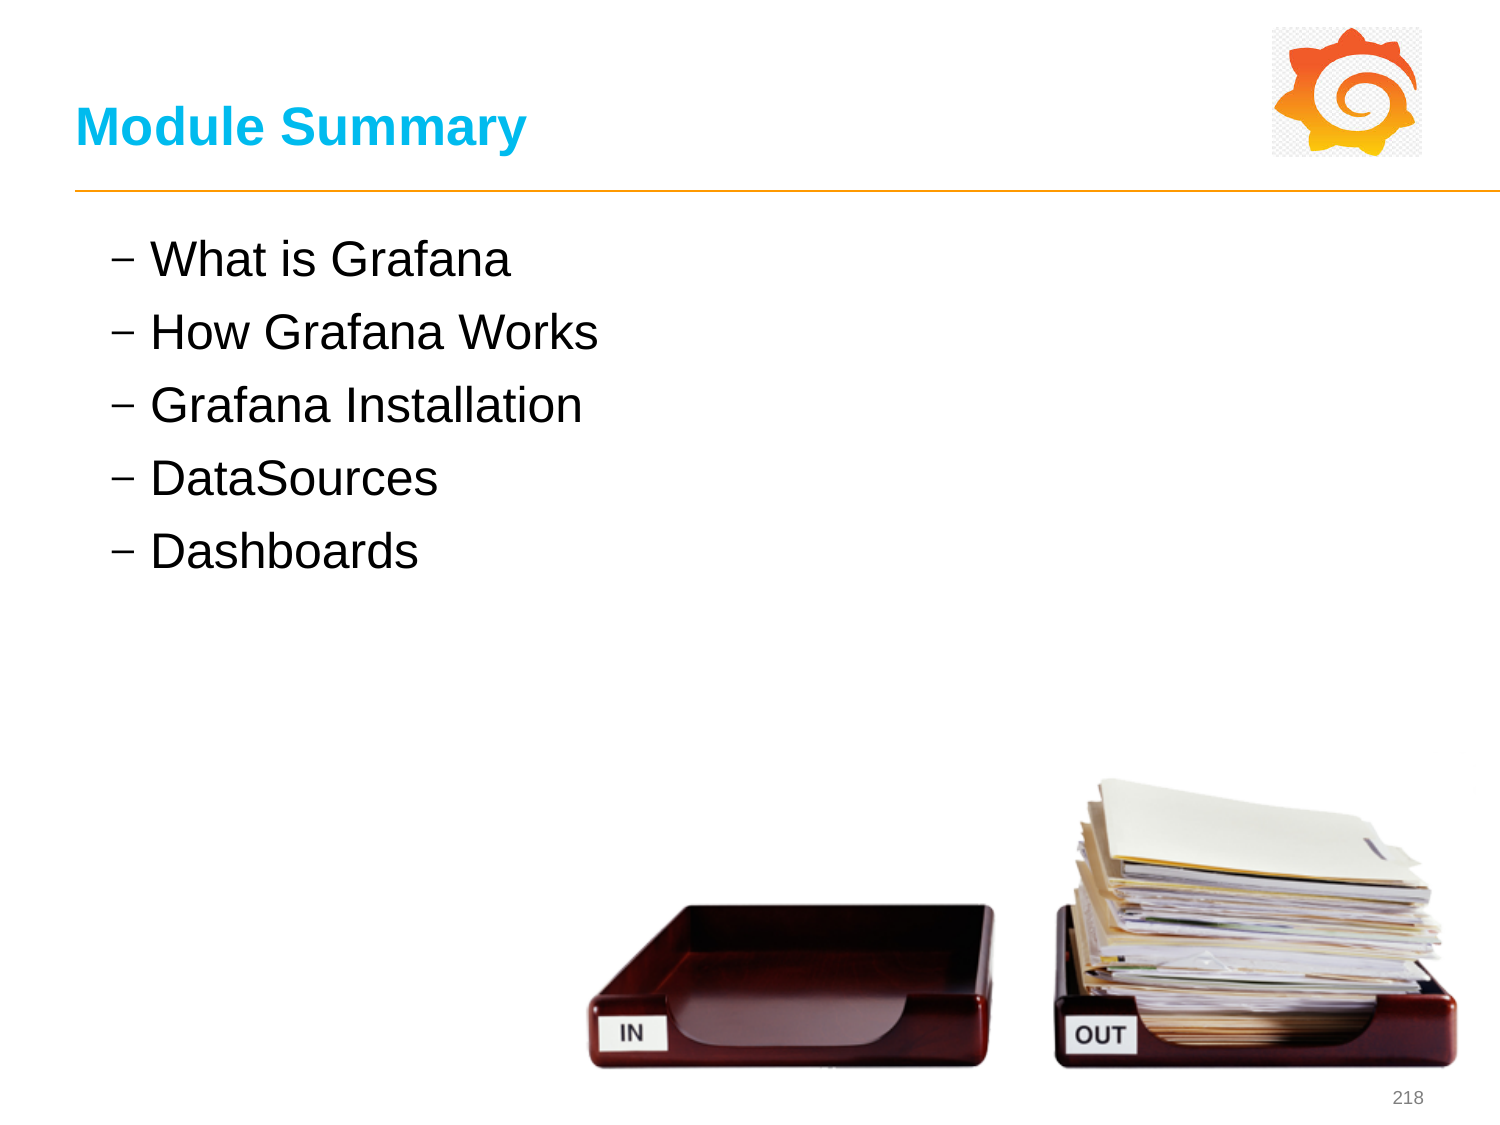

# Module Summary
What is Grafana
How Grafana Works
Grafana Installation
DataSources
Dashboards